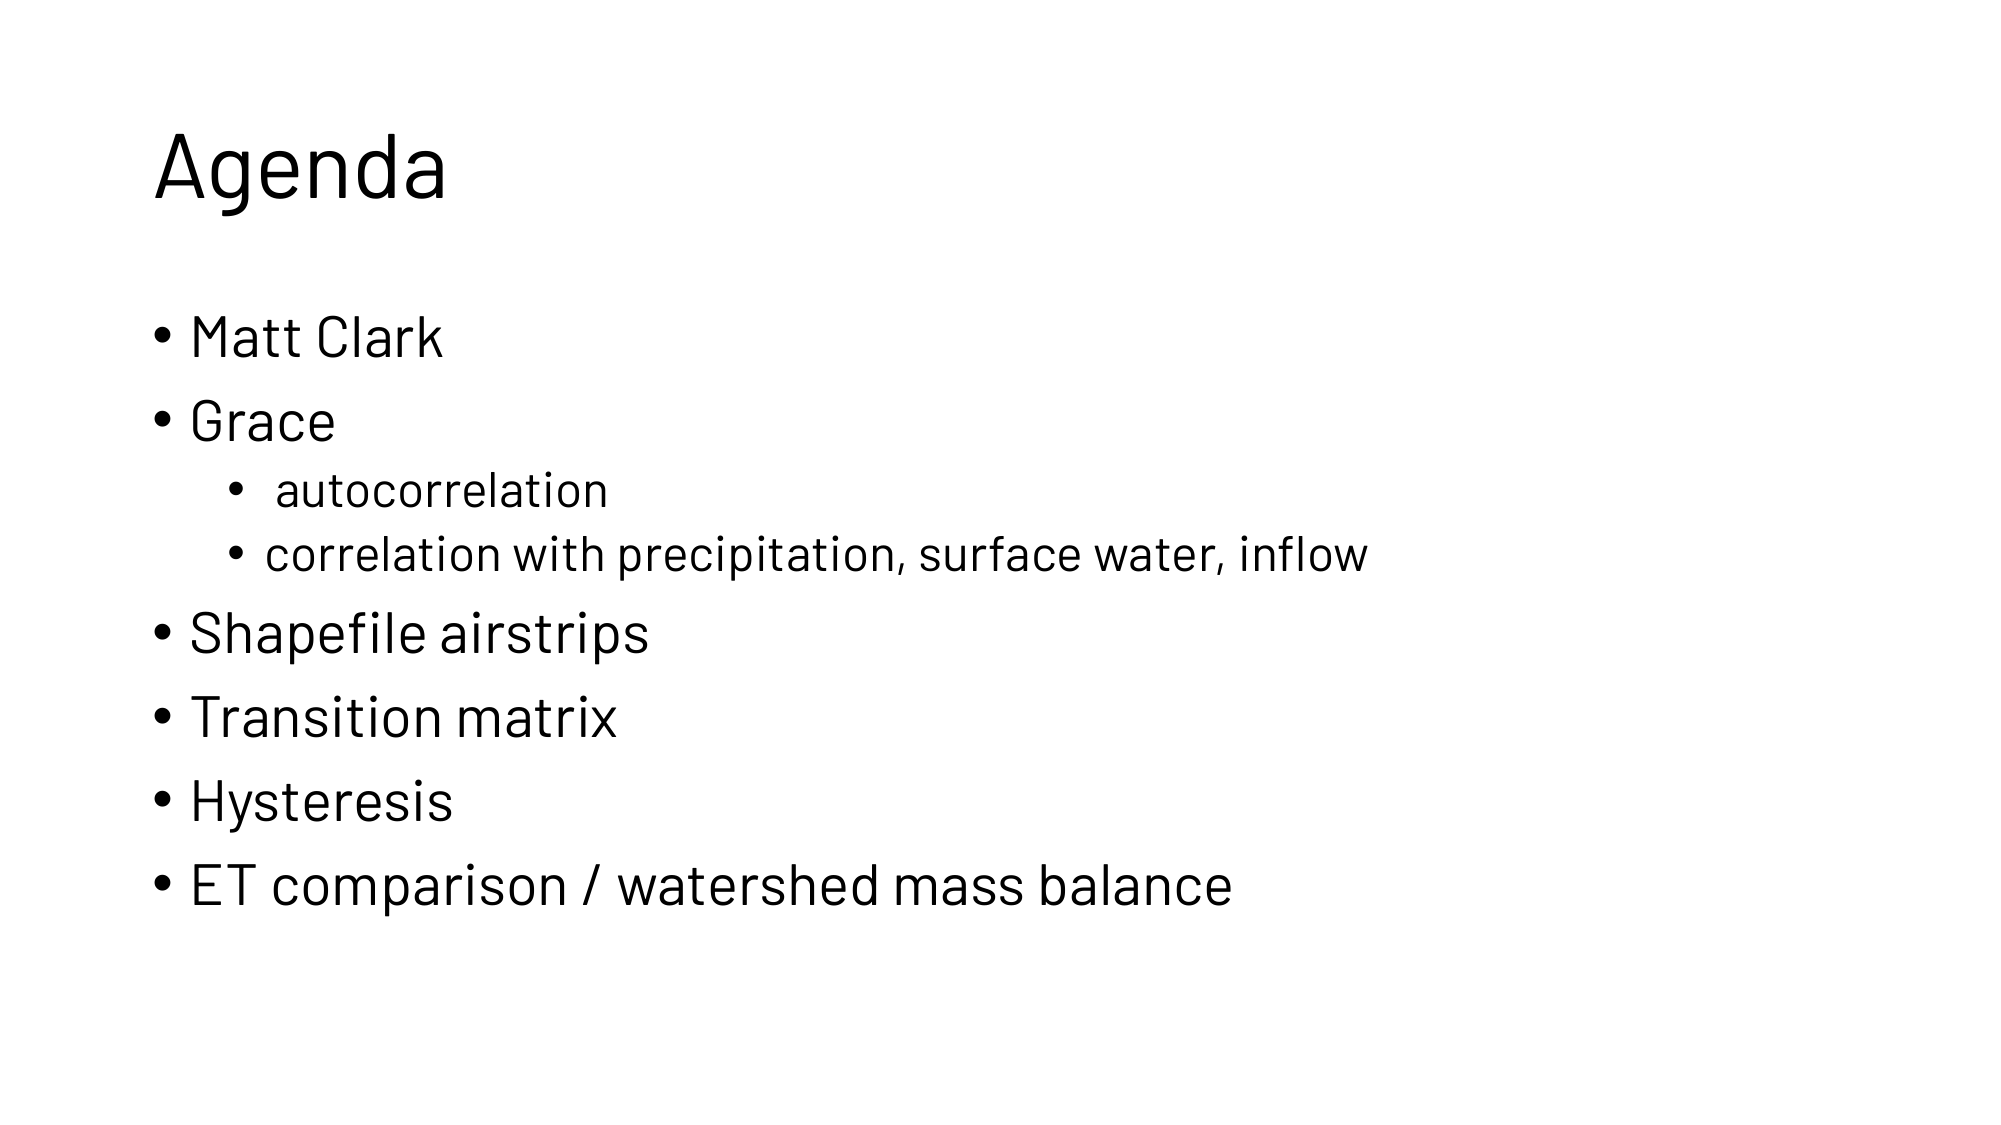

# Agenda
Matt Clark
Grace
 autocorrelation
correlation with precipitation, surface water, inflow
Shapefile airstrips
Transition matrix
Hysteresis
ET comparison / watershed mass balance